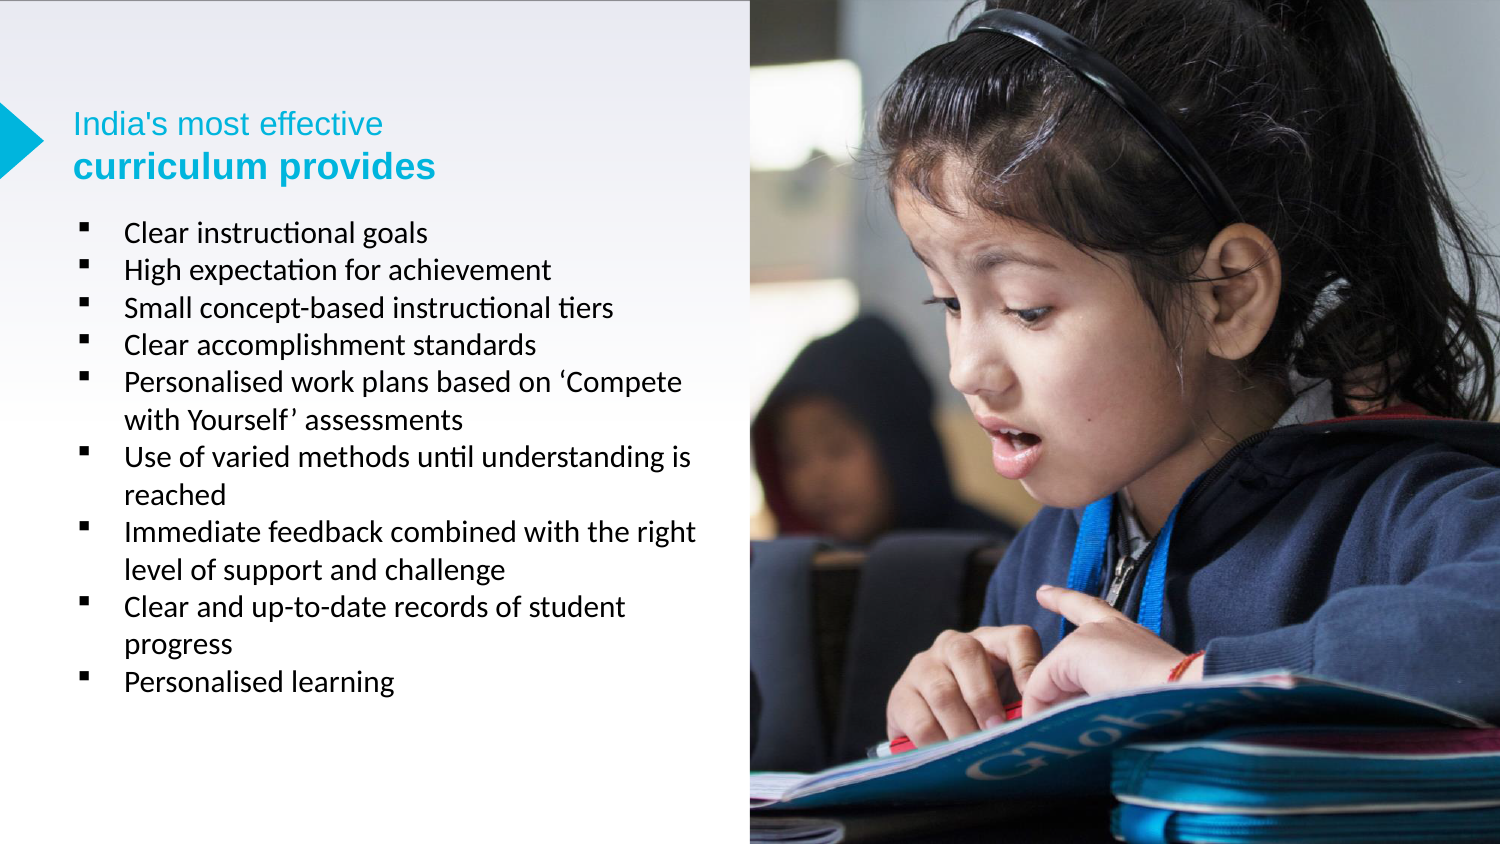

# India's most effective
curriculum provides

Clear instructional goals
High expectation for achievement
Small concept-based instructional tiers
Clear accomplishment standards
Personalised work plans based on ‘Compete with Yourself’ assessments
Use of varied methods until understanding is reached
Immediate feedback combined with the right level of support and challenge
Clear and up-to-date records of student progress
Personalised learning